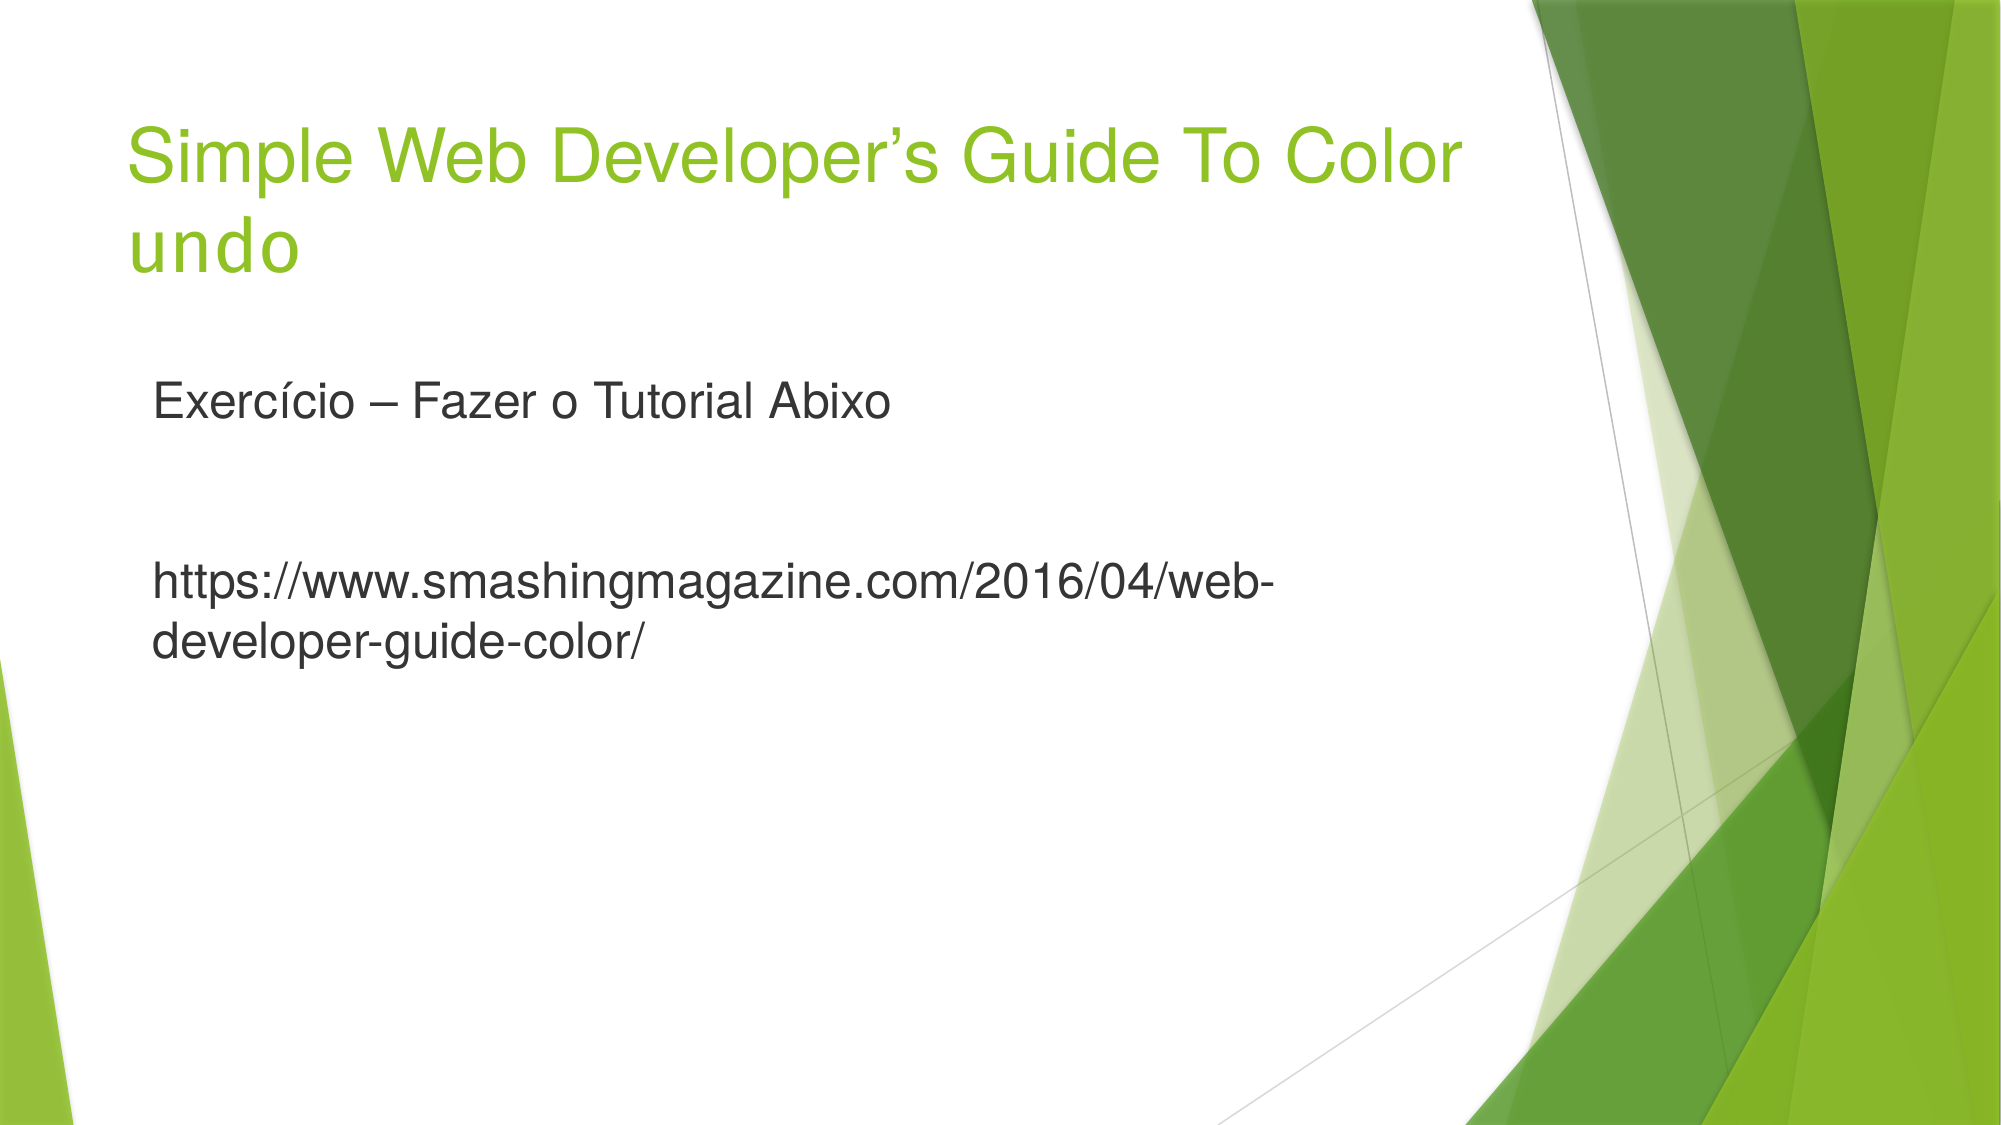

# Simple Web Developer’s Guide To Color undo
Exercício – Fazer o Tutorial Abixo

https://www.smashingmagazine.com/2016/04/web-developer-guide-color/